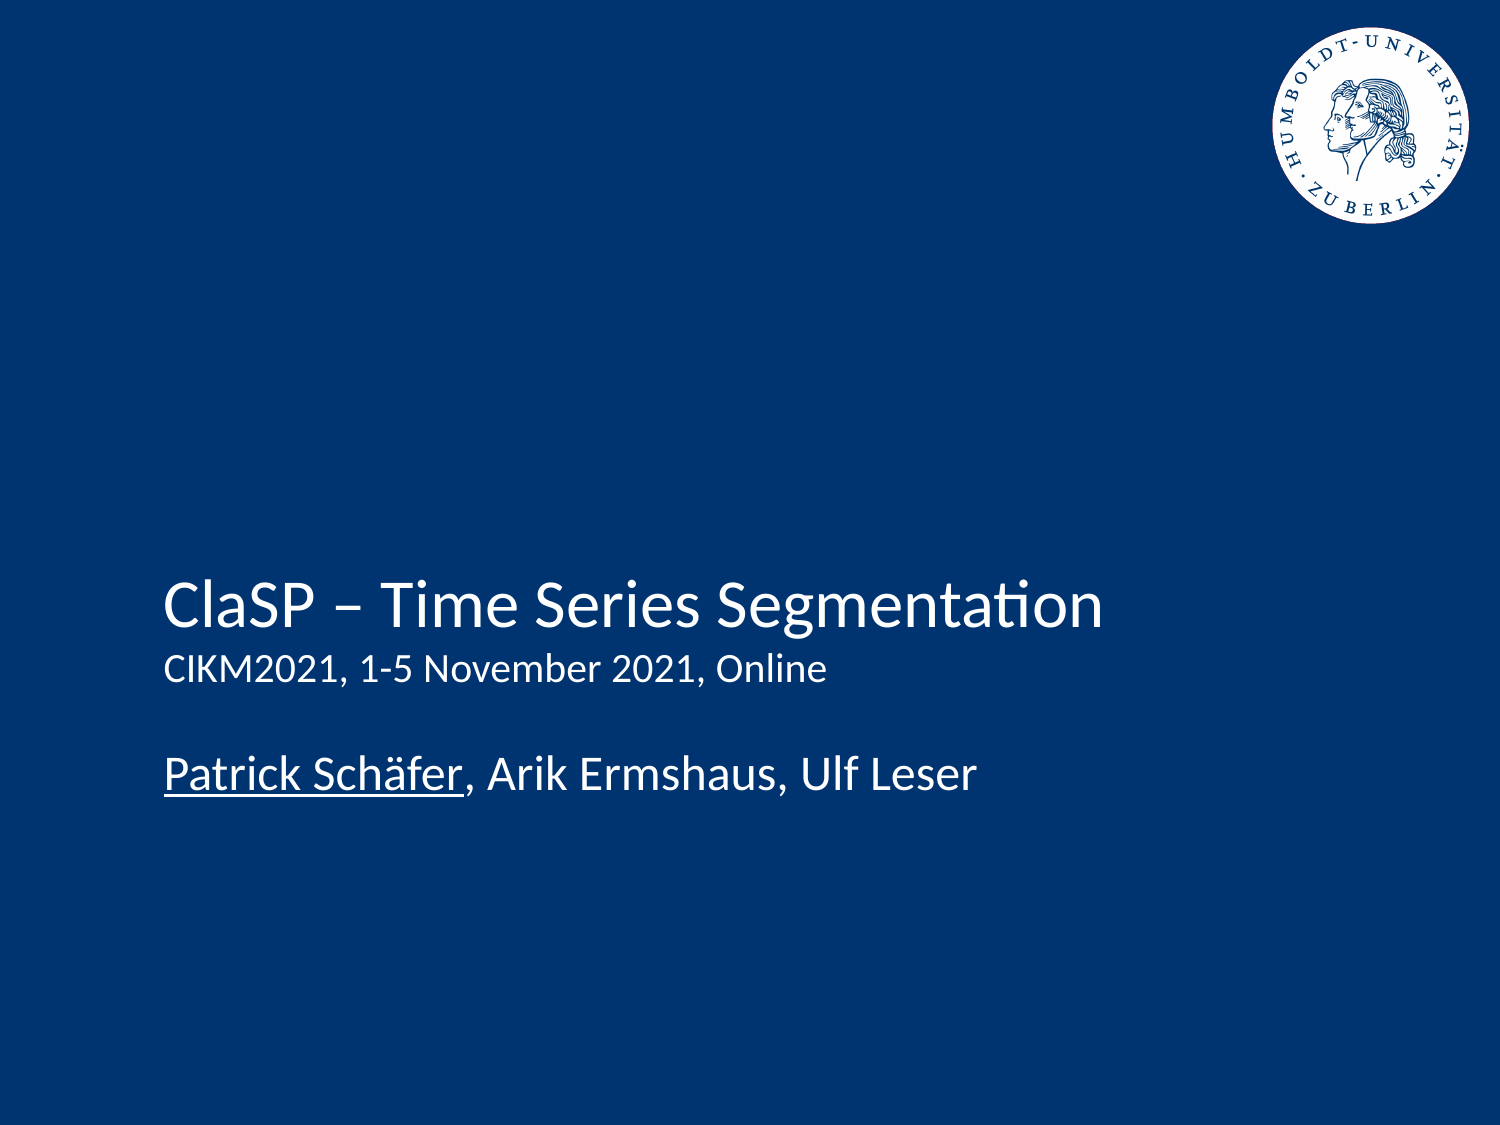

ClaSP – Time Series Segmentation
CIKM2021, 1-5 November 2021, Online

Patrick Schäfer, Arik Ermshaus, Ulf Leser